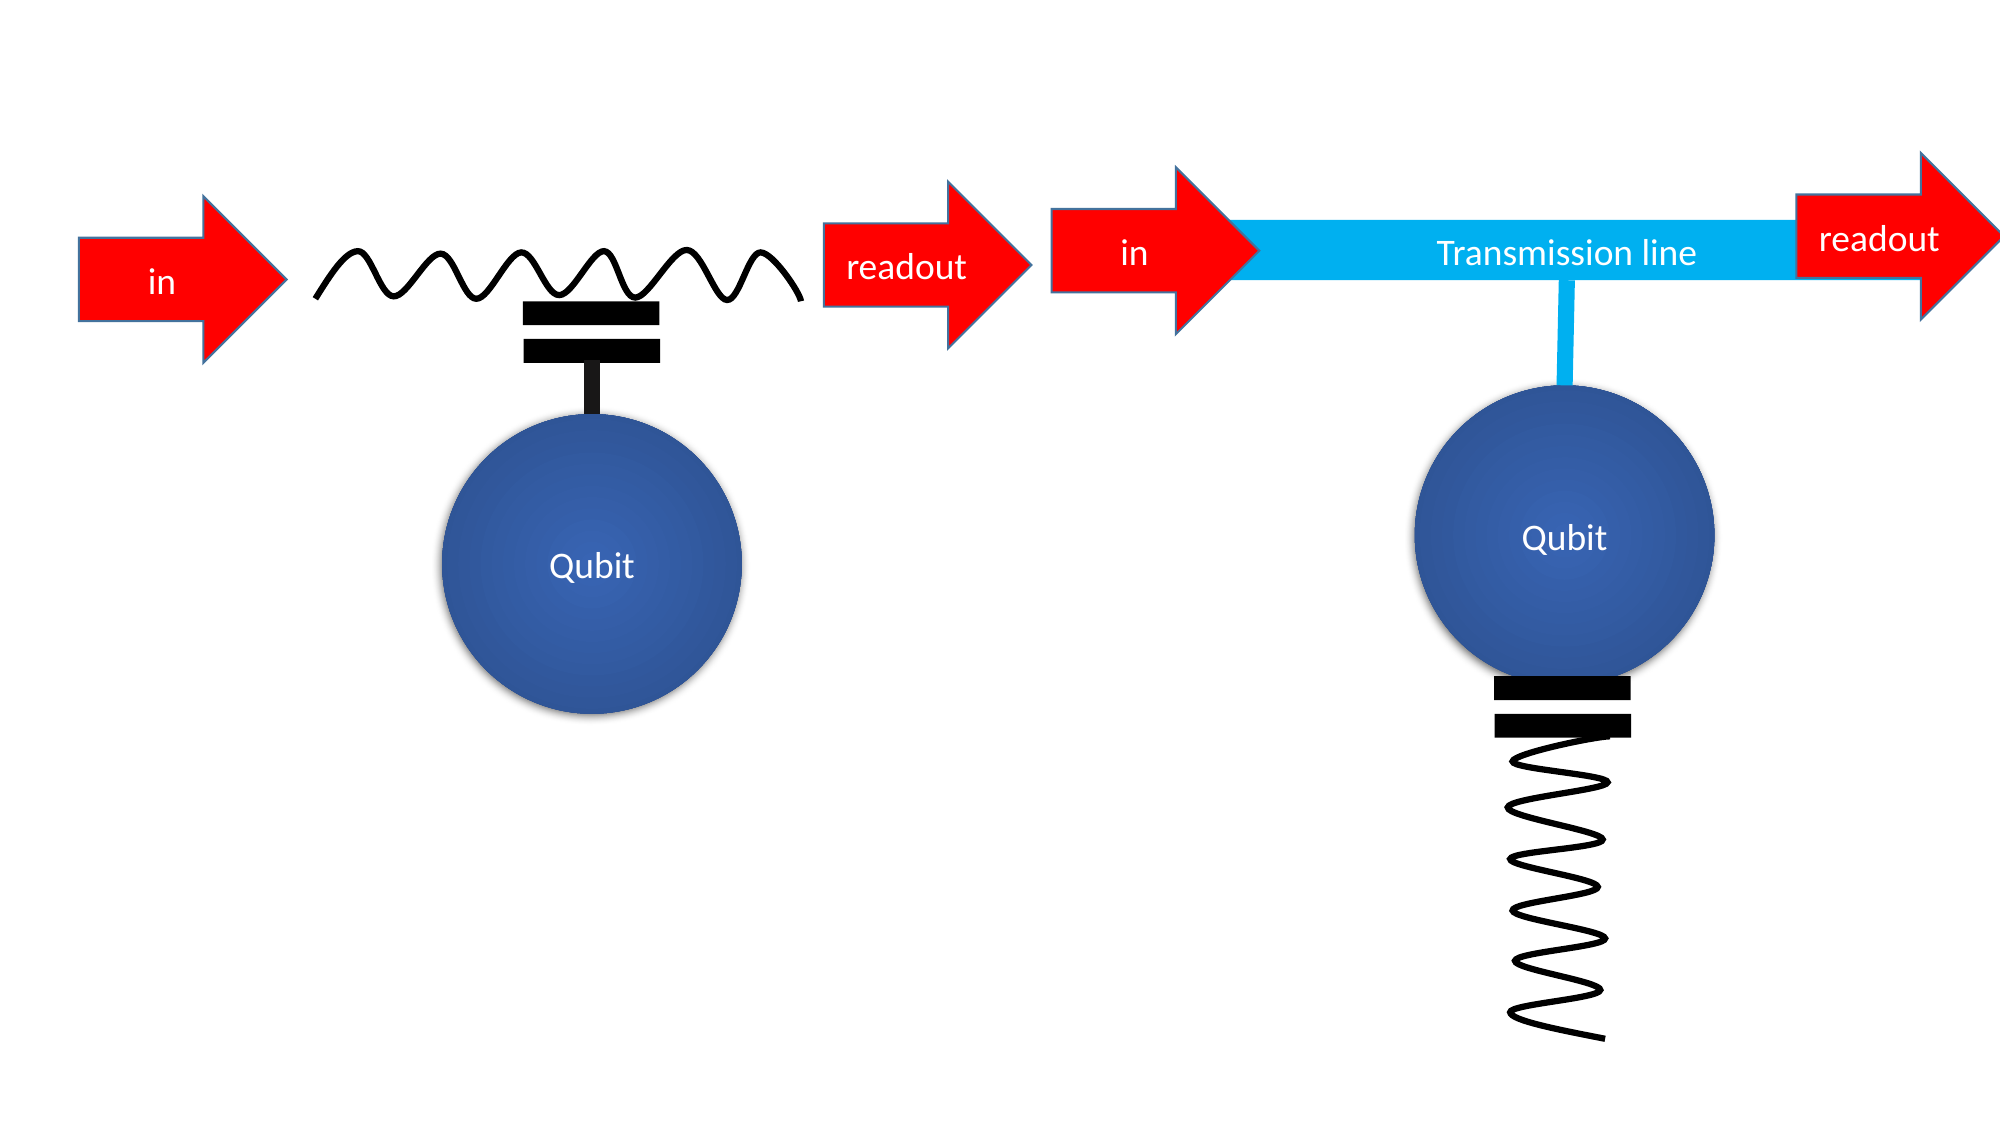

readout
in
readout
in
Transmission line

Qubit
Qubit